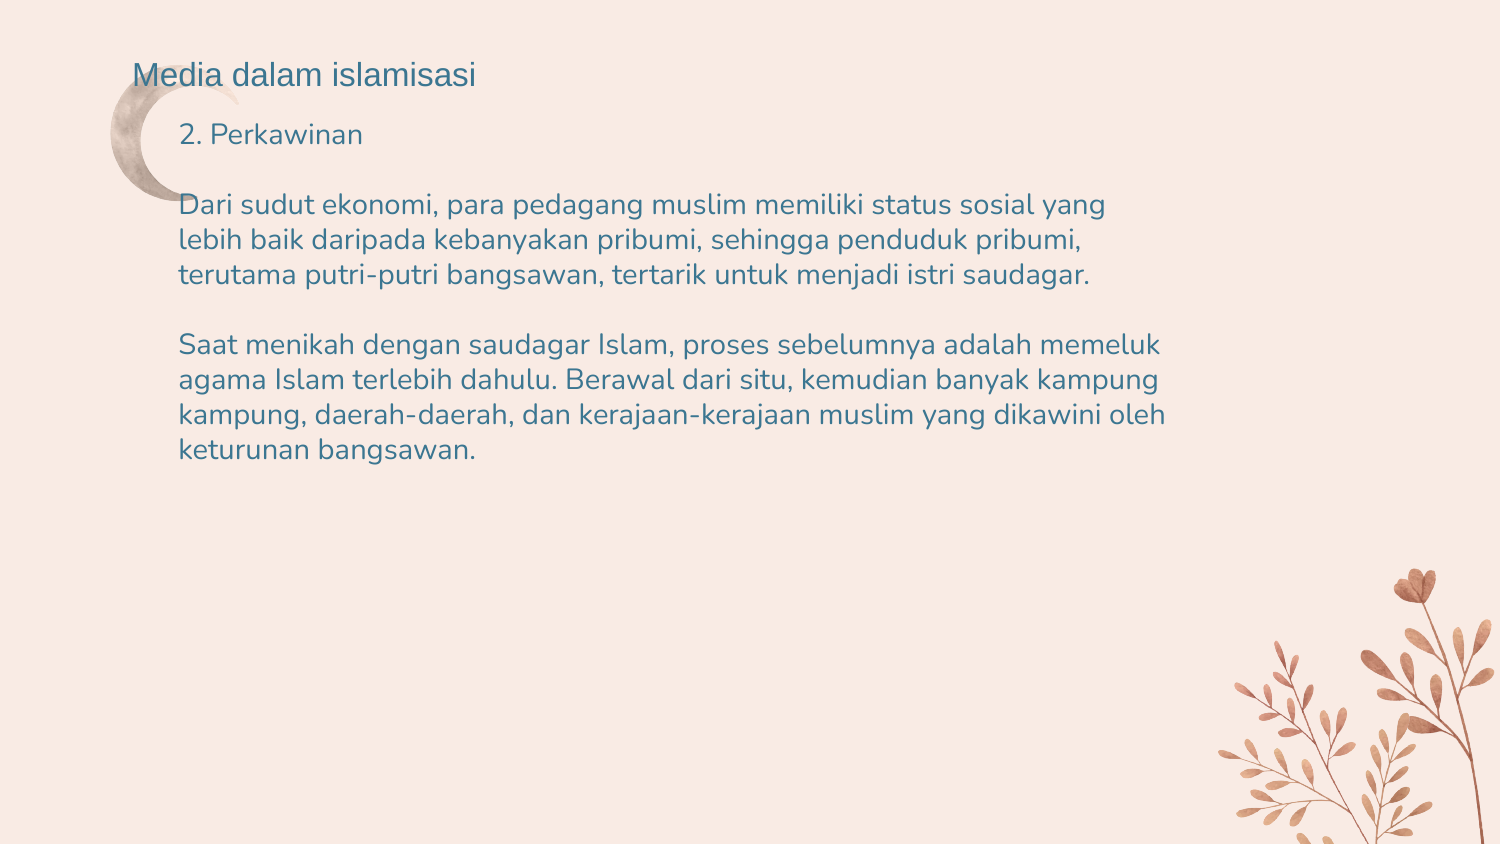

# Media dalam islamisasi
2. Perkawinan
Dari sudut ekonomi, para pedagang muslim memiliki status sosial yang lebih baik daripada kebanyakan pribumi, sehingga penduduk pribumi, terutama putri-putri bangsawan, tertarik untuk menjadi istri saudagar.
Saat menikah dengan saudagar Islam, proses sebelumnya adalah memeluk agama Islam terlebih dahulu. Berawal dari situ, kemudian banyak kampung kampung, daerah-daerah, dan kerajaan-kerajaan muslim yang dikawini oleh keturunan bangsawan.